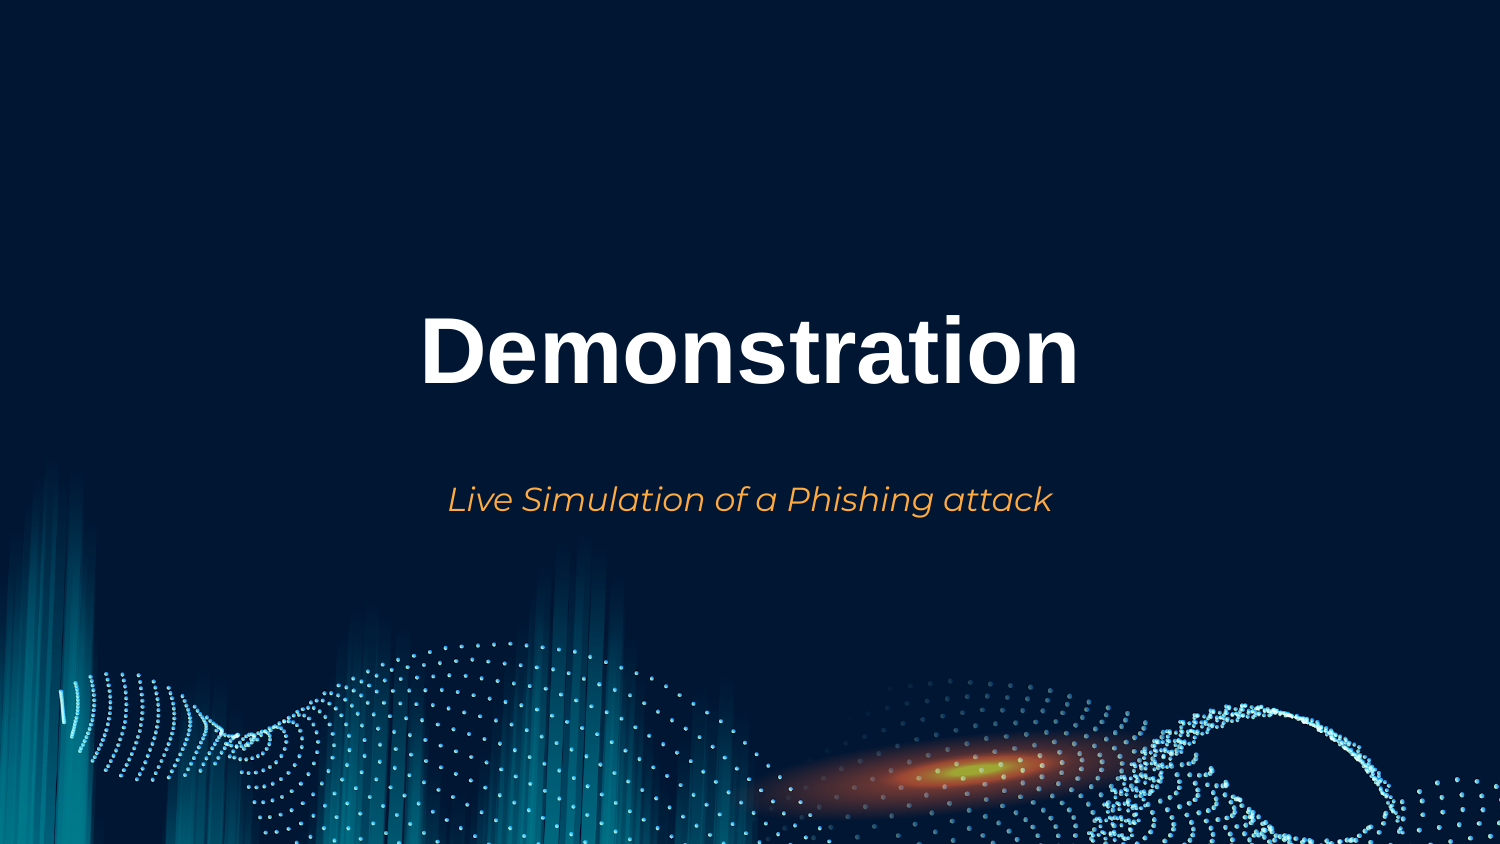

# Demonstration
Live Simulation of a Phishing attack